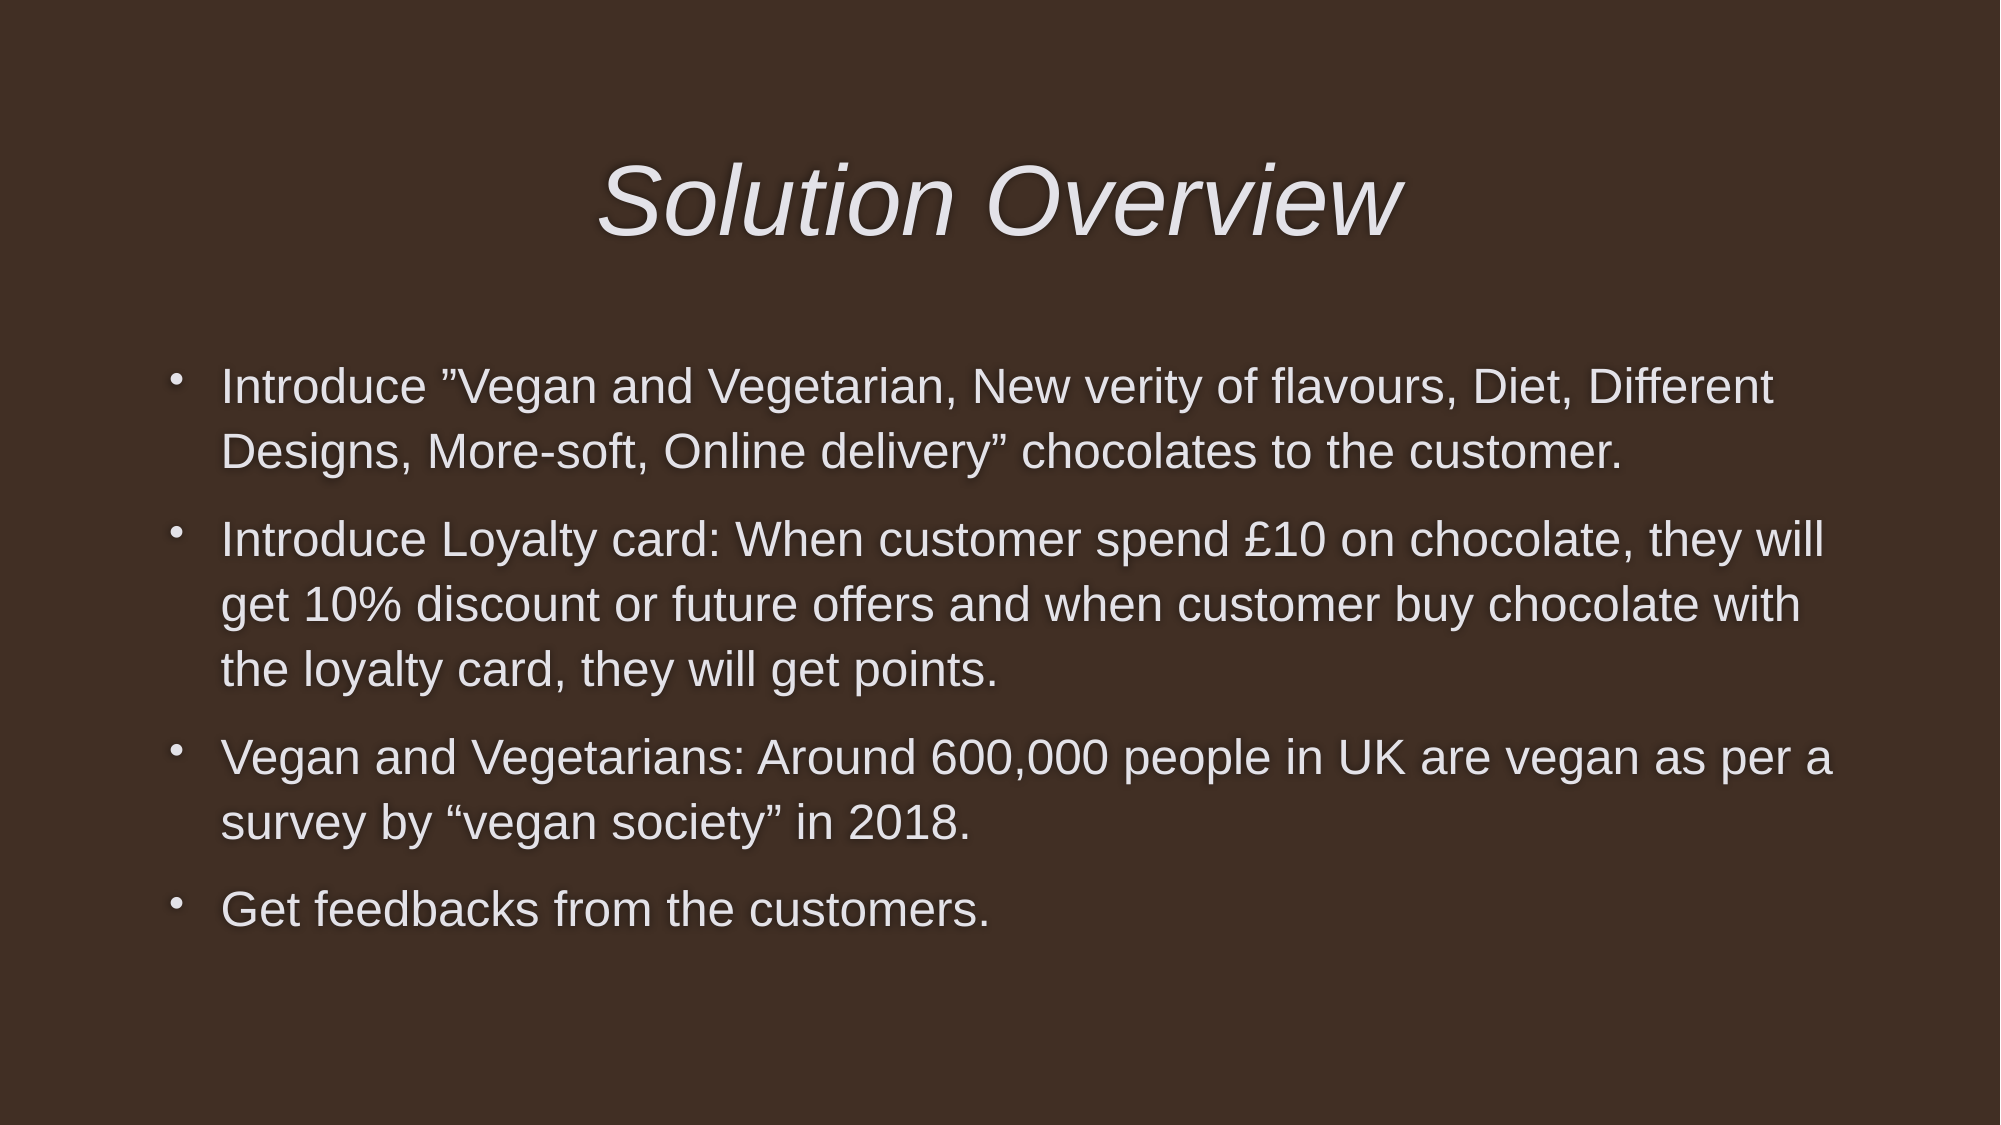

# Solution Overview
Introduce ”Vegan and Vegetarian, New verity of flavours, Diet, Different Designs, More-soft, Online delivery” chocolates to the customer.
Introduce Loyalty card: When customer spend £10 on chocolate, they will get 10% discount or future offers and when customer buy chocolate with the loyalty card, they will get points.
Vegan and Vegetarians: Around 600,000 people in UK are vegan as per a survey by “vegan society” in 2018.
Get feedbacks from the customers.